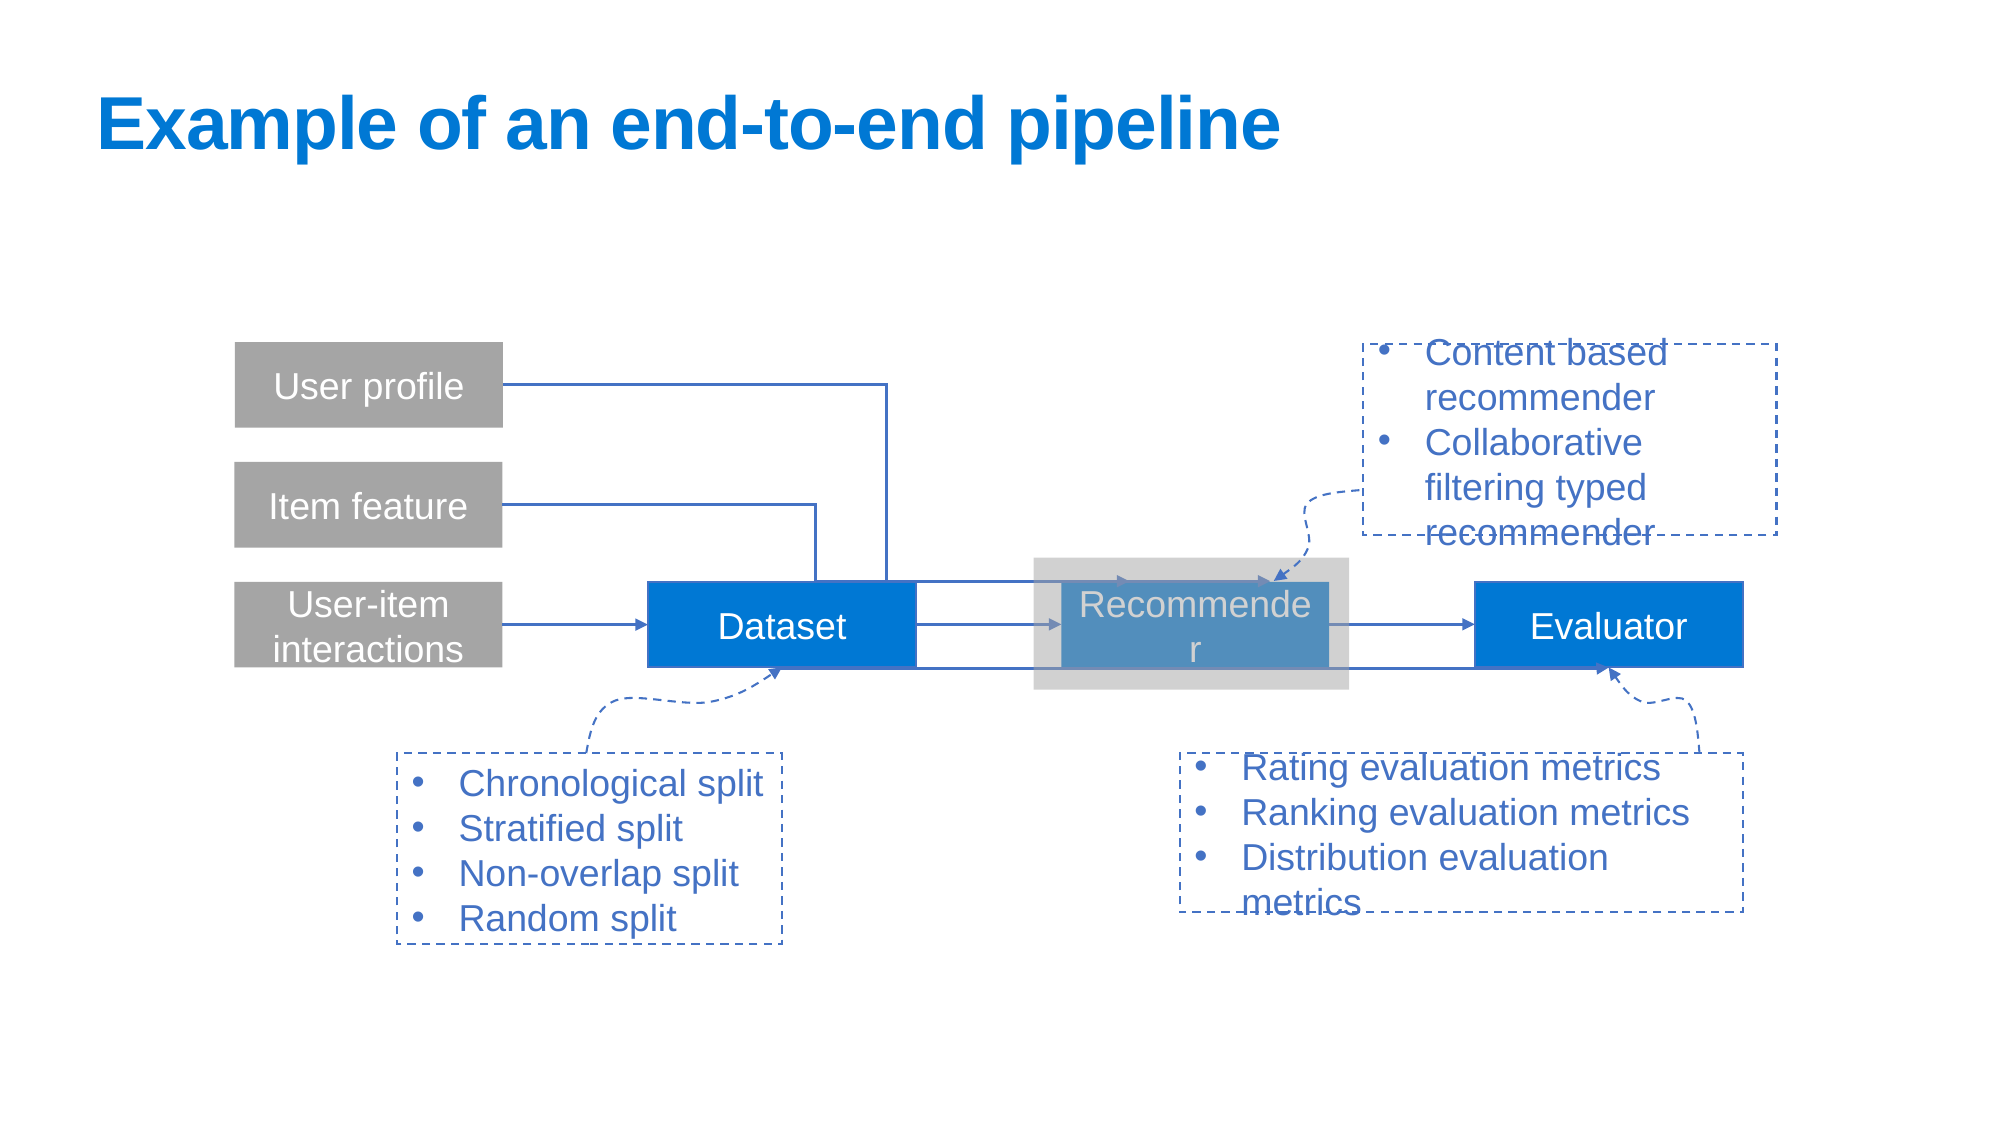

Example of an end-to-end pipeline
User profile
Content based recommender
Collaborative filtering typed recommender
Item feature

User-item interactions
Evaluator
Recommender
Dataset

Chronological split
Stratified split
Non-overlap split
Random split
Rating evaluation metrics
Ranking evaluation metrics
Distribution evaluation metrics